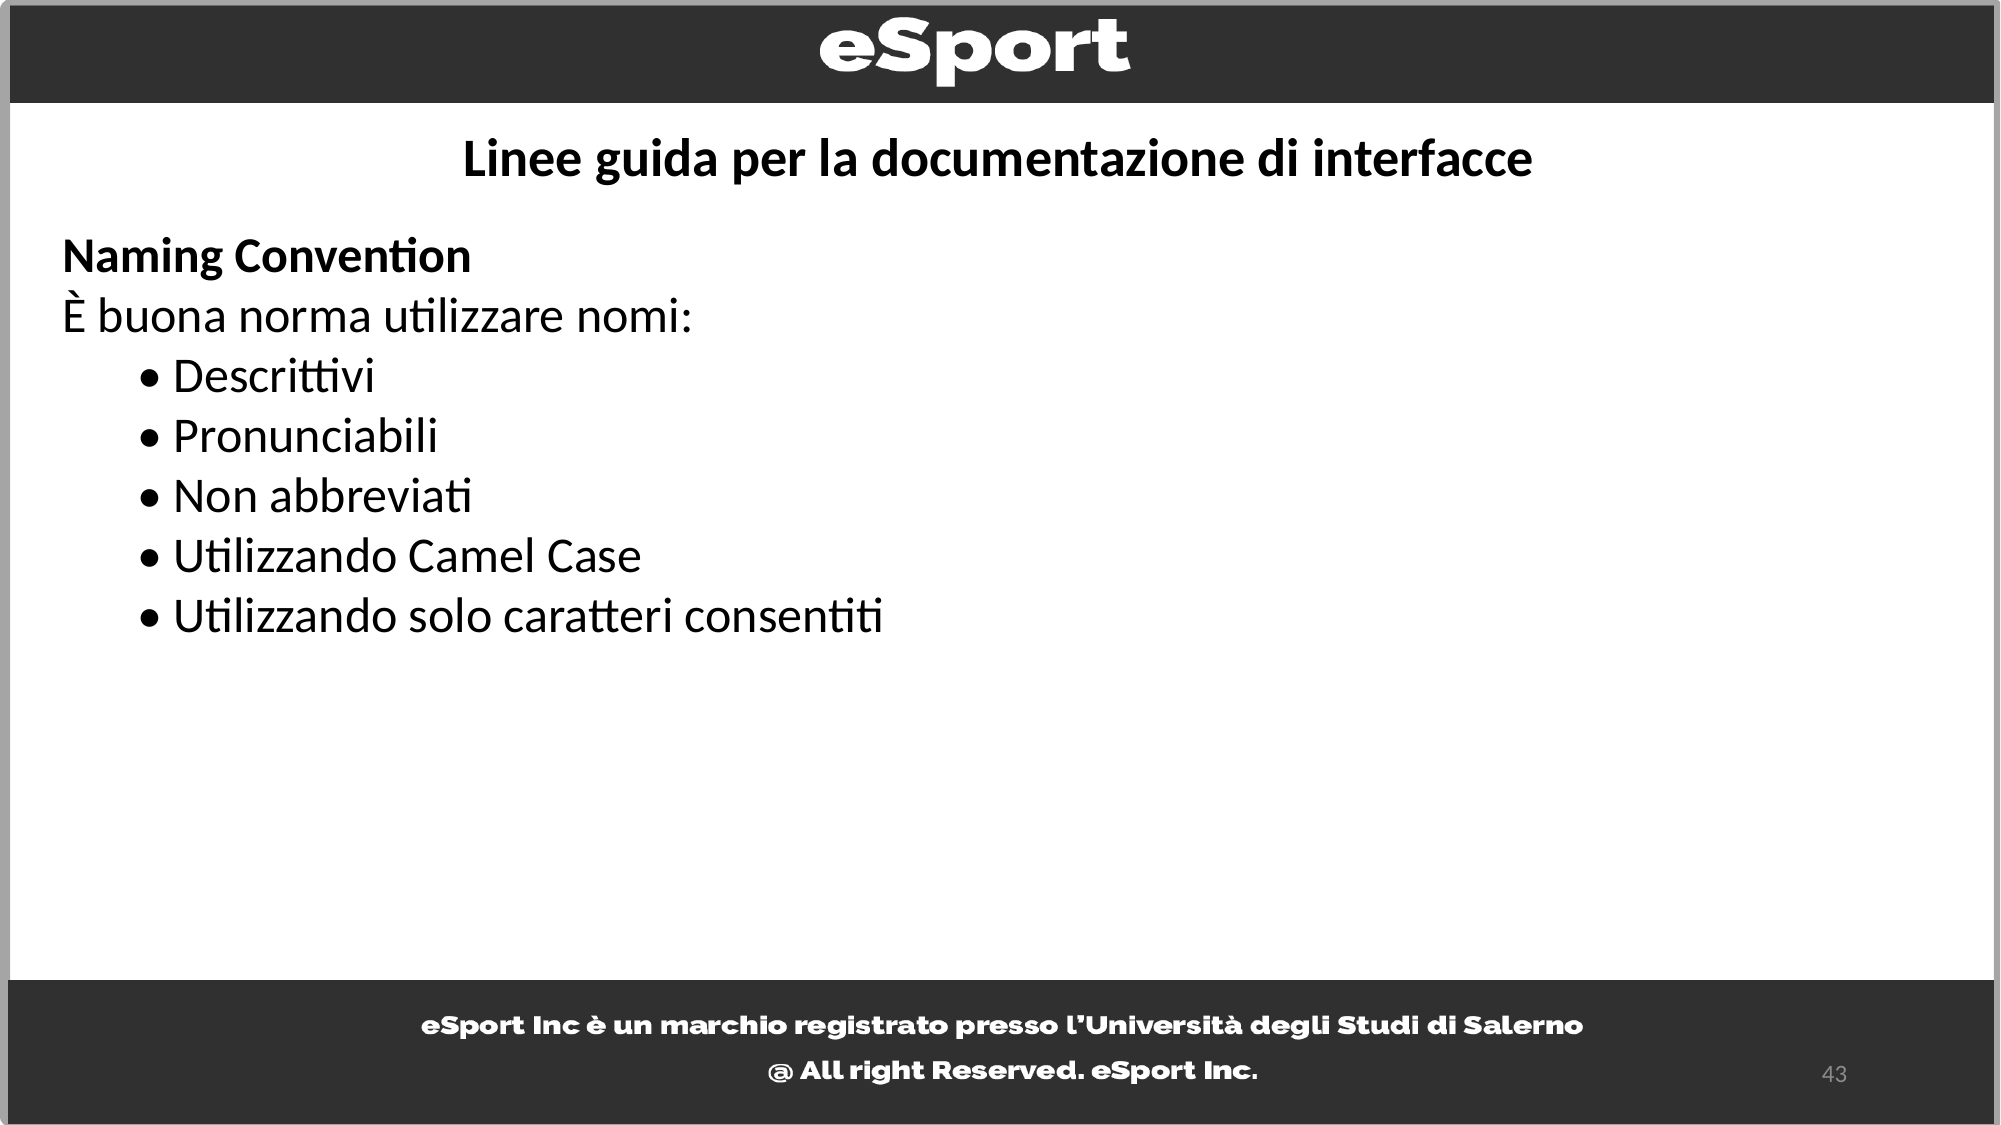

Linee guida per la documentazione di interfacce
Naming Convention
È buona norma utilizzare nomi:
• Descrittivi
• Pronunciabili
• Non abbreviati
• Utilizzando Camel Case
• Utilizzando solo caratteri consentiti
43